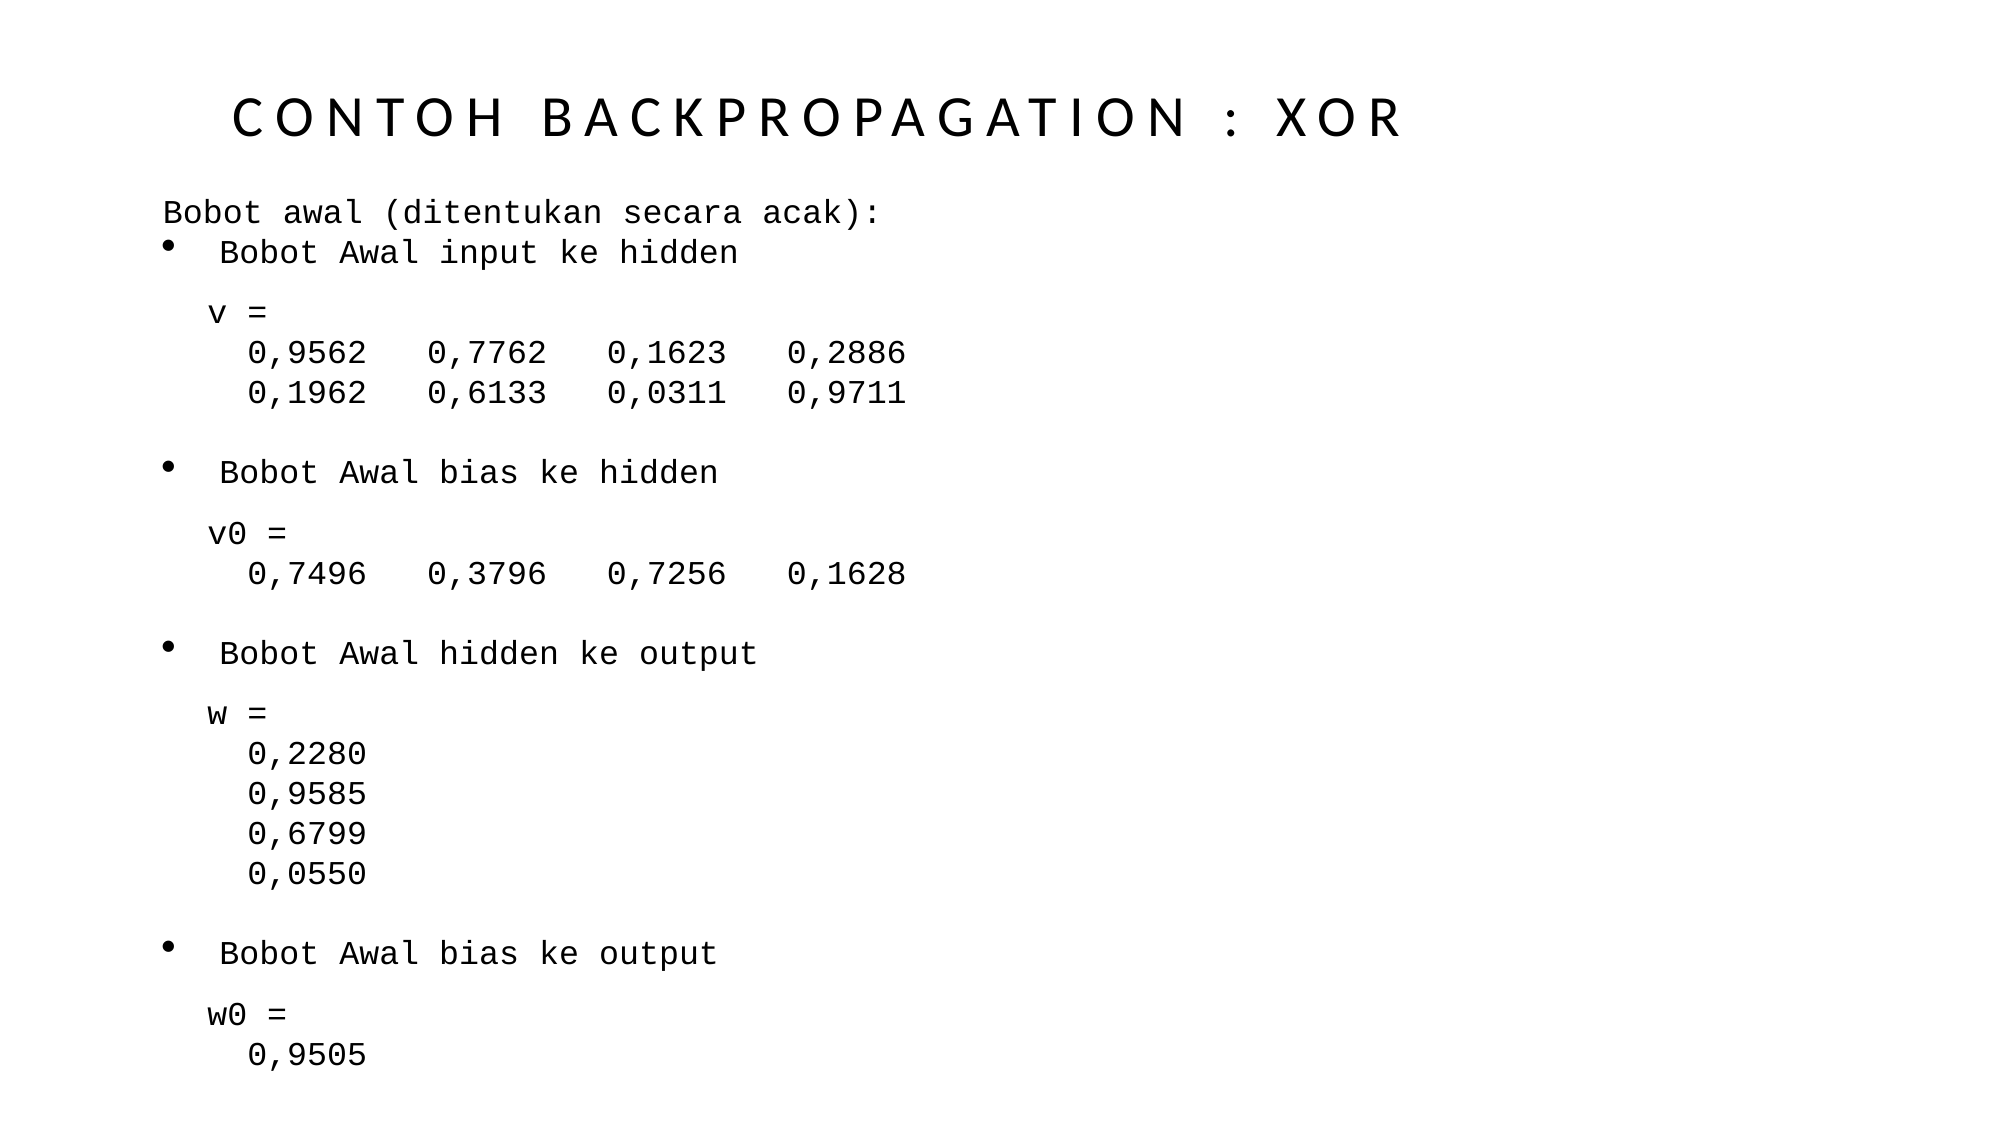

Contoh Backpropagation : XOR
Bobot awal (ditentukan secara acak):
Bobot Awal input ke hidden
v =
  0,9562   0,7762   0,1623   0,2886
  0,1962   0,6133   0,0311   0,9711

Bobot Awal bias ke hidden
v0 =
  0,7496   0,3796   0,7256   0,1628

Bobot Awal hidden ke output
w =
  0,2280
  0,9585
  0,6799
  0,0550

Bobot Awal bias ke output
w0 =
  0,9505